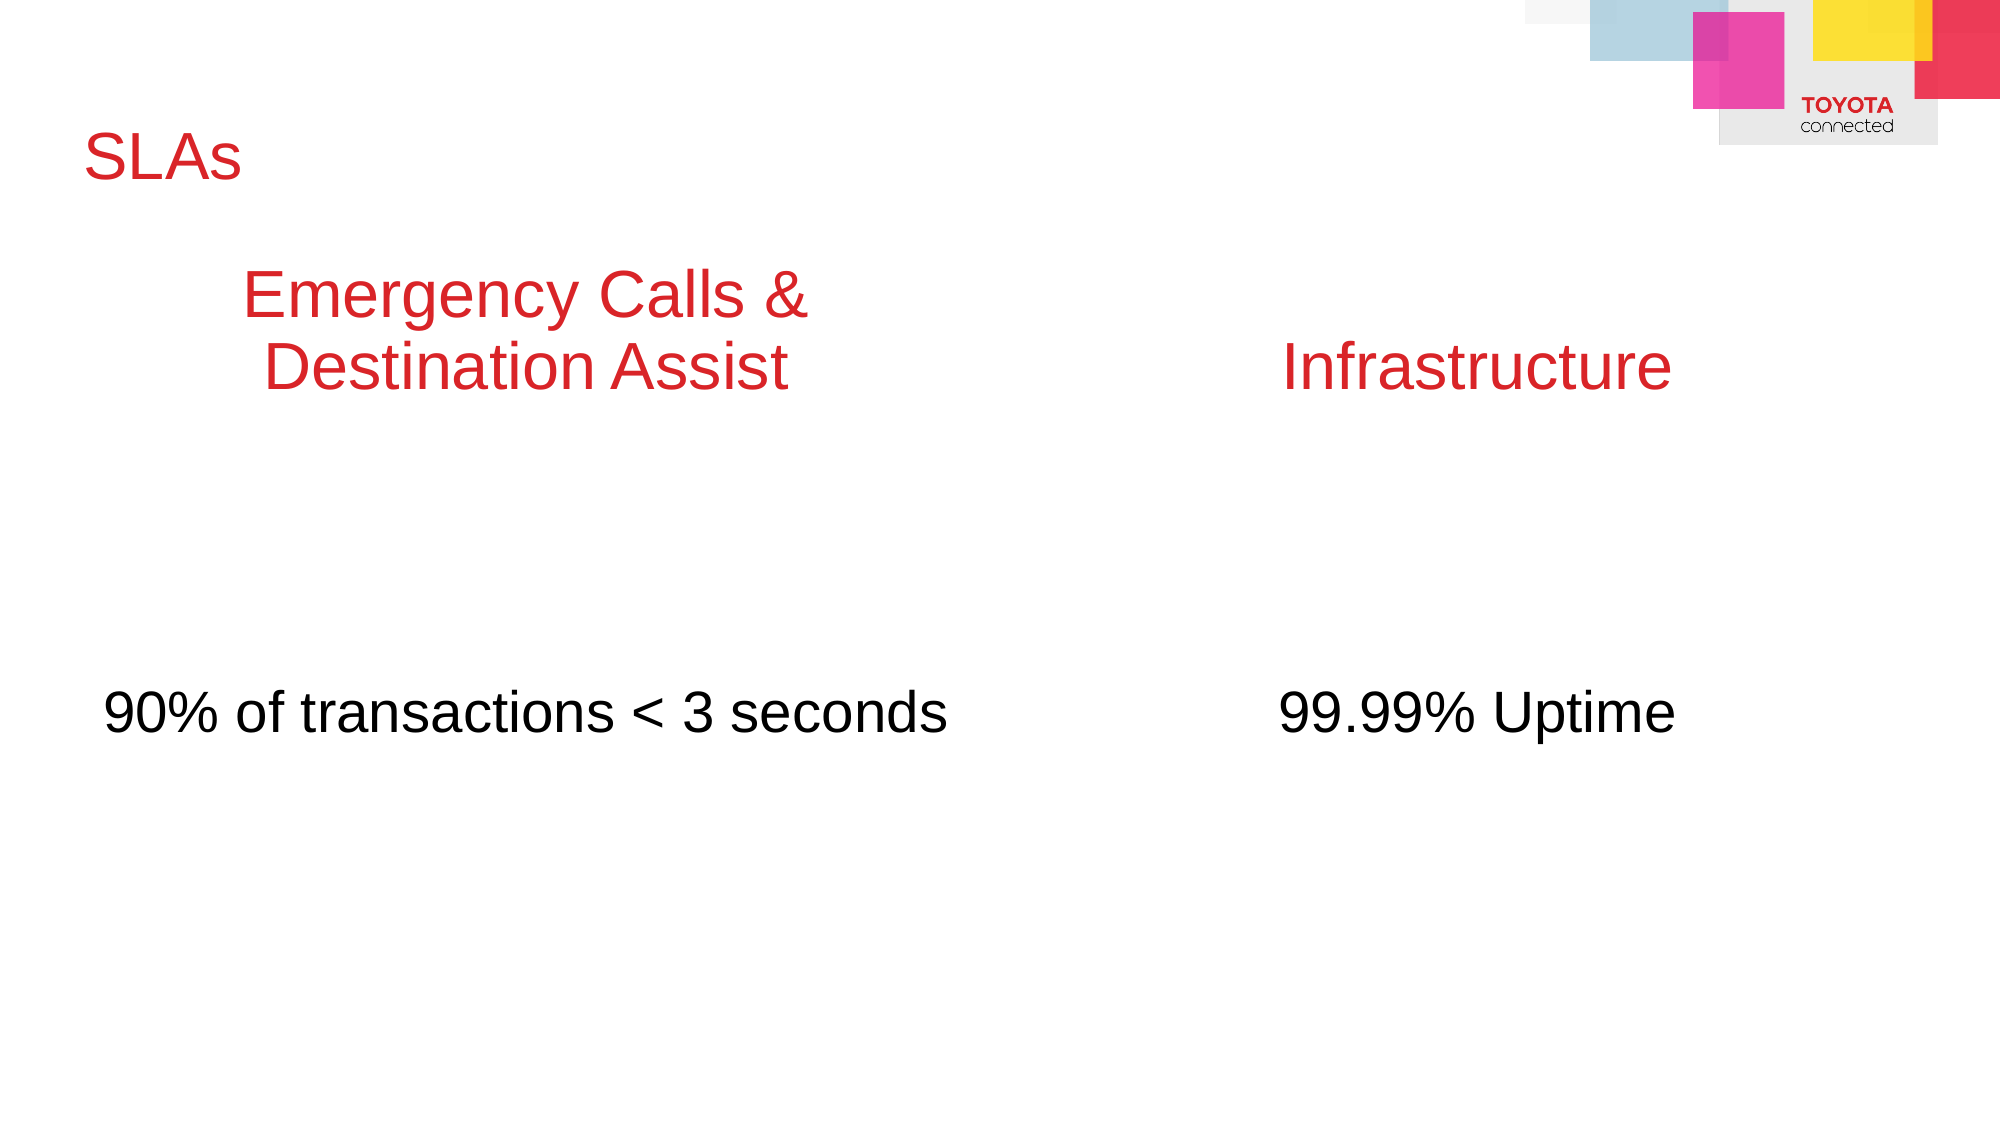

# SLAs
Emergency Calls & Destination Assist
Infrastructure
90% of transactions < 3 seconds
99.99% Uptime